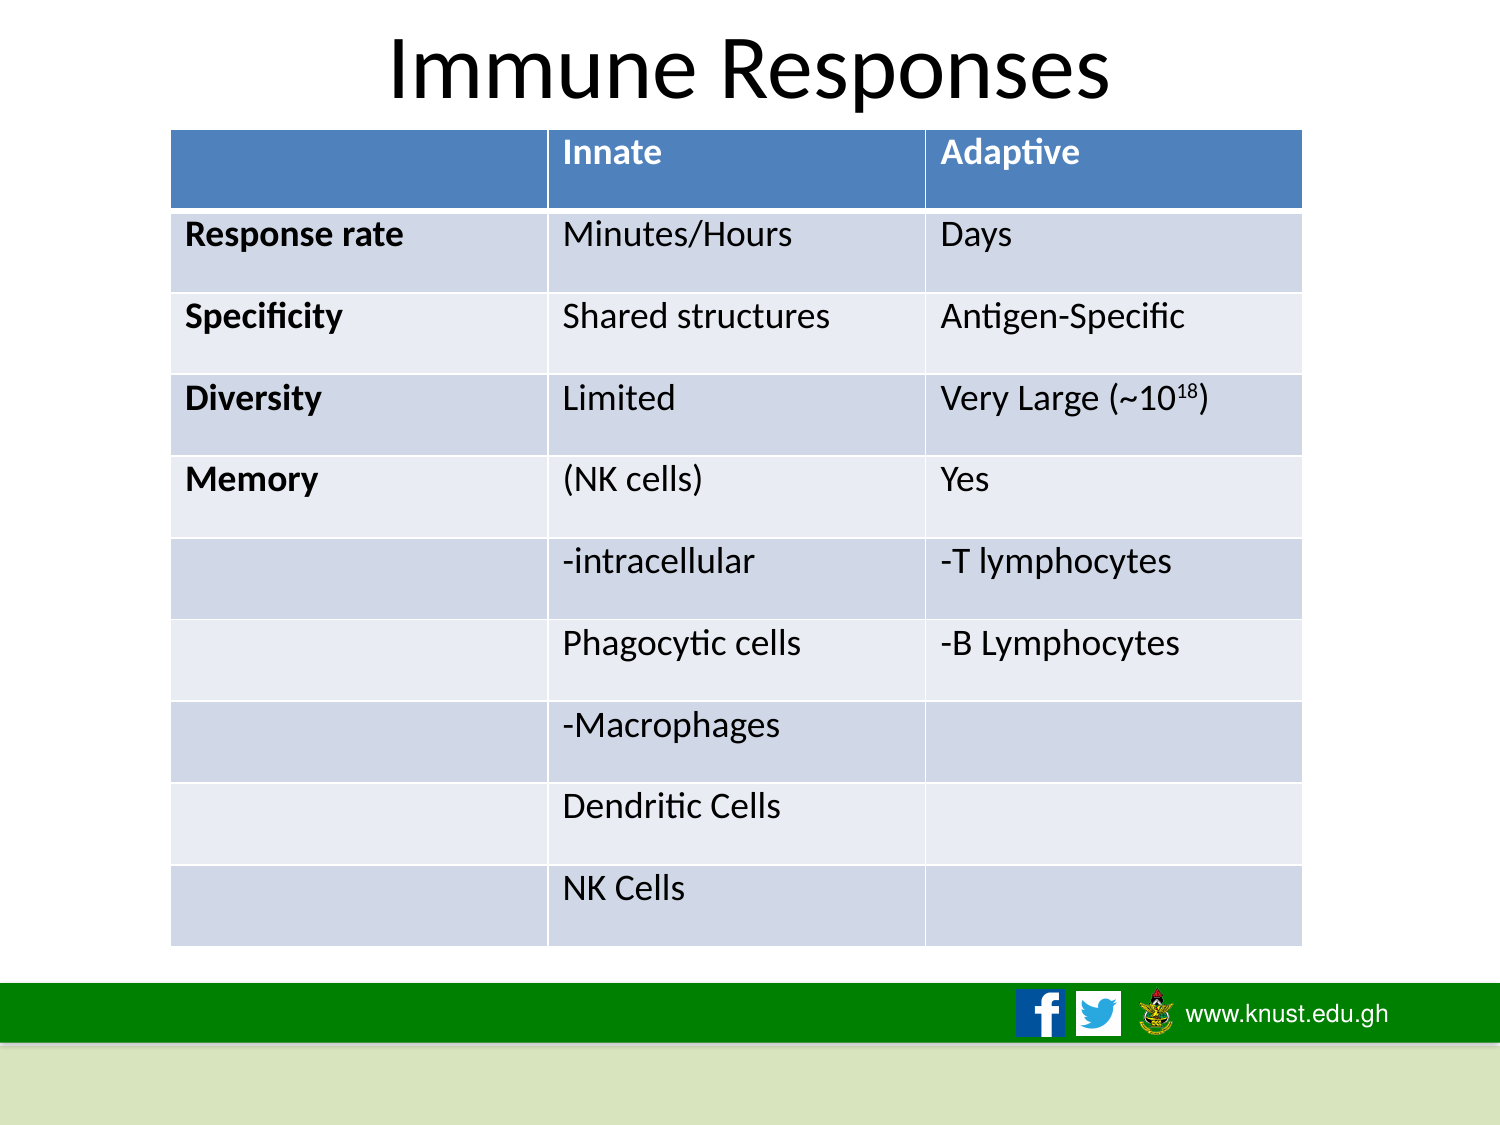

# Immune Responses
|  | Innate | Adaptive |
| --- | --- | --- |
| Response rate | Minutes/Hours | Days |
| Specificity | Shared structures | Antigen-Specific |
| Diversity | Limited | Very Large (~1018) |
| Memory | (NK cells) | Yes |
|  | -intracellular | -T lymphocytes |
|  | Phagocytic cells | -B Lymphocytes |
|  | -Macrophages |  |
|  | Dendritic Cells |  |
|  | NK Cells |  |
13